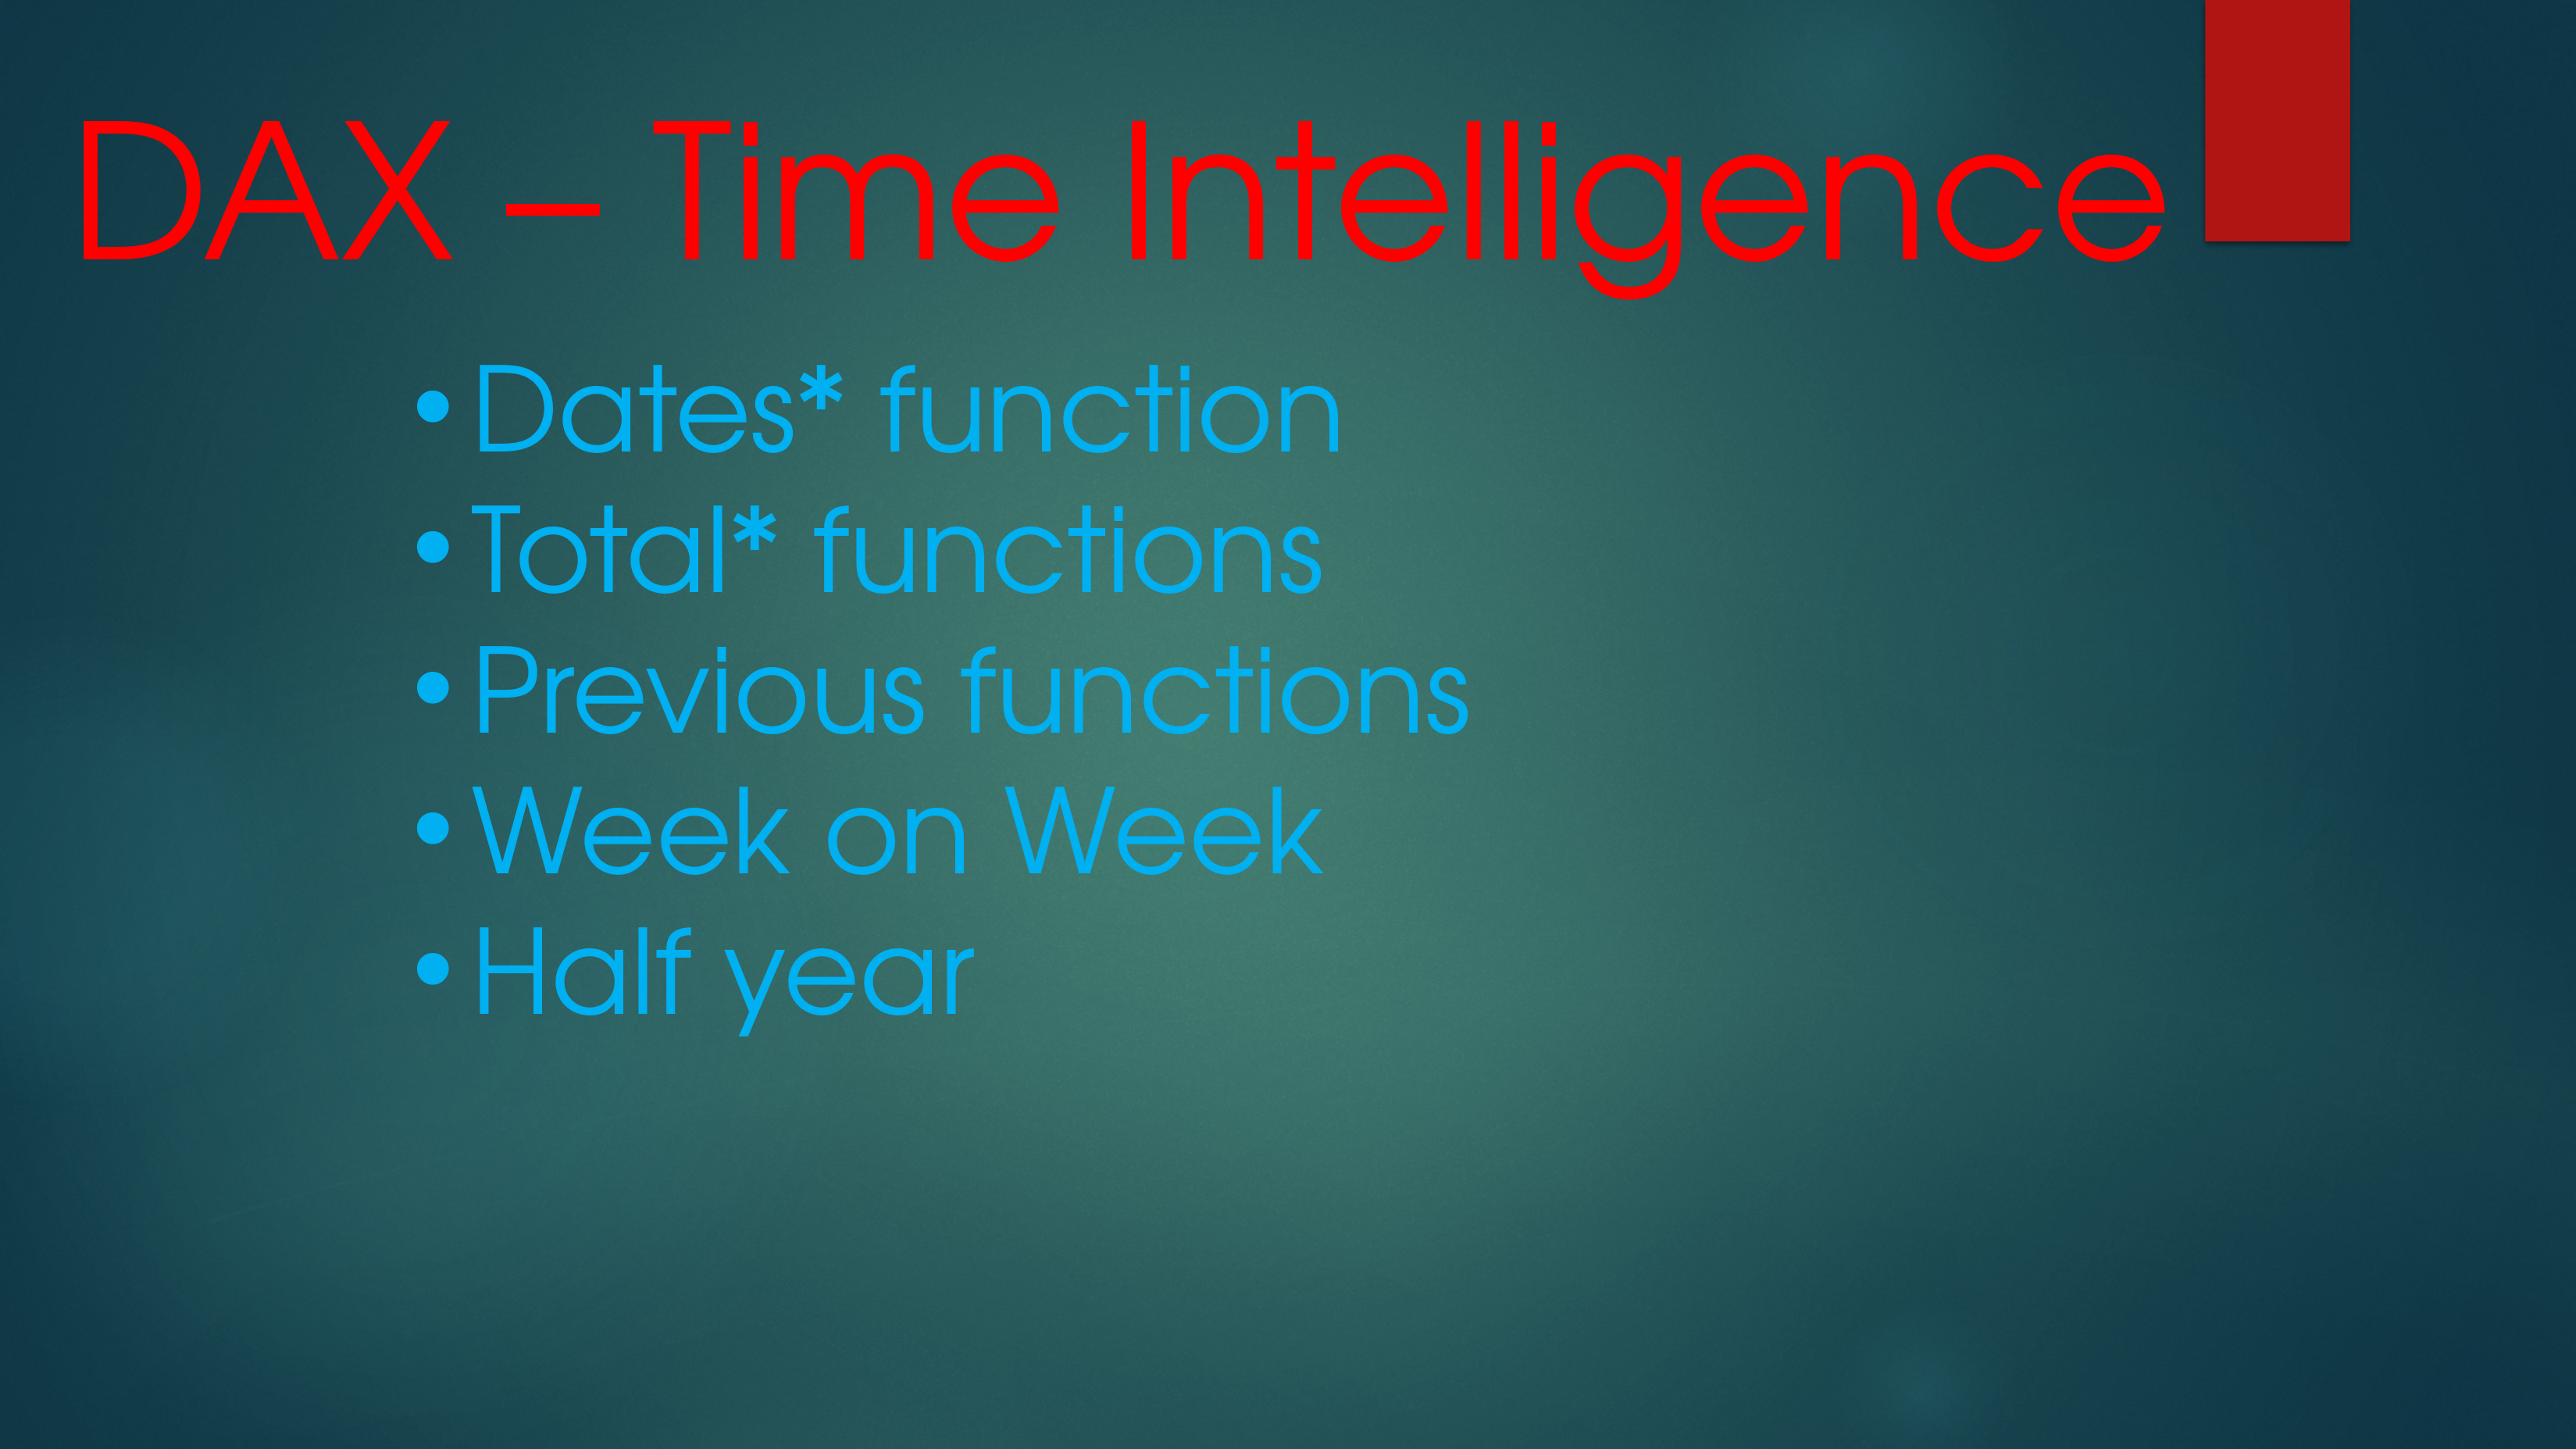

DAX – Time Intelligence
Dates* function
Total* functions
Previous functions
Week on Week
Half year